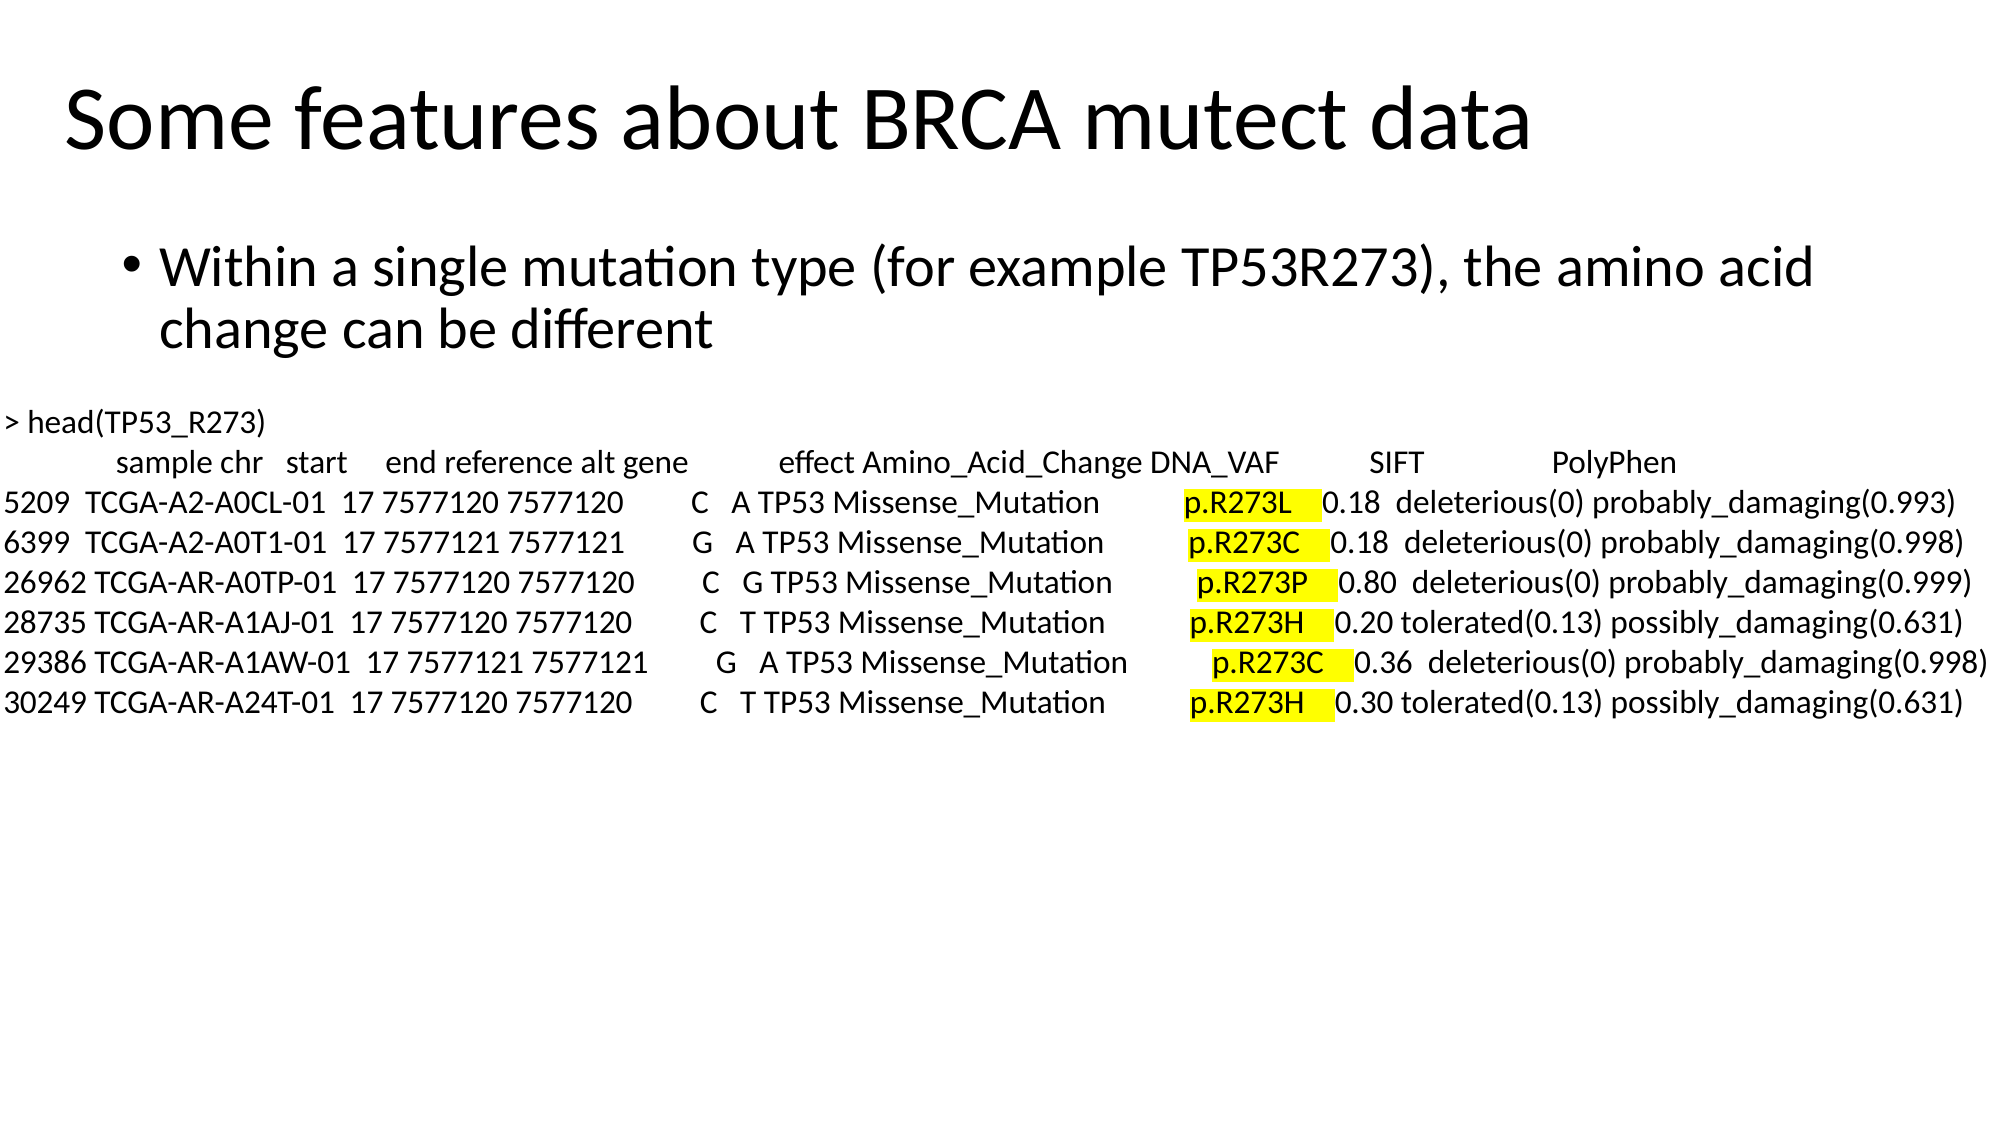

Some features about BRCA mutect data
Within a single mutation type (for example TP53R273), the amino acid change can be different

> head(TP53_R273)
               sample chr   start     end reference alt gene            effect Amino_Acid_Change DNA_VAF            SIFT                 PolyPhen
5209  TCGA-A2-A0CL-01  17 7577120 7577120         C   A TP53 Missense_Mutation           p.R273L    0.18  deleterious(0) probably_damaging(0.993)
6399  TCGA-A2-A0T1-01  17 7577121 7577121         G   A TP53 Missense_Mutation           p.R273C    0.18  deleterious(0) probably_damaging(0.998)
26962 TCGA-AR-A0TP-01  17 7577120 7577120         C   G TP53 Missense_Mutation           p.R273P    0.80  deleterious(0) probably_damaging(0.999)
28735 TCGA-AR-A1AJ-01  17 7577120 7577120         C   T TP53 Missense_Mutation           p.R273H    0.20 tolerated(0.13) possibly_damaging(0.631)
29386 TCGA-AR-A1AW-01  17 7577121 7577121         G   A TP53 Missense_Mutation           p.R273C    0.36  deleterious(0) probably_damaging(0.998)
30249 TCGA-AR-A24T-01  17 7577120 7577120         C   T TP53 Missense_Mutation           p.R273H    0.30 tolerated(0.13) possibly_damaging(0.631)